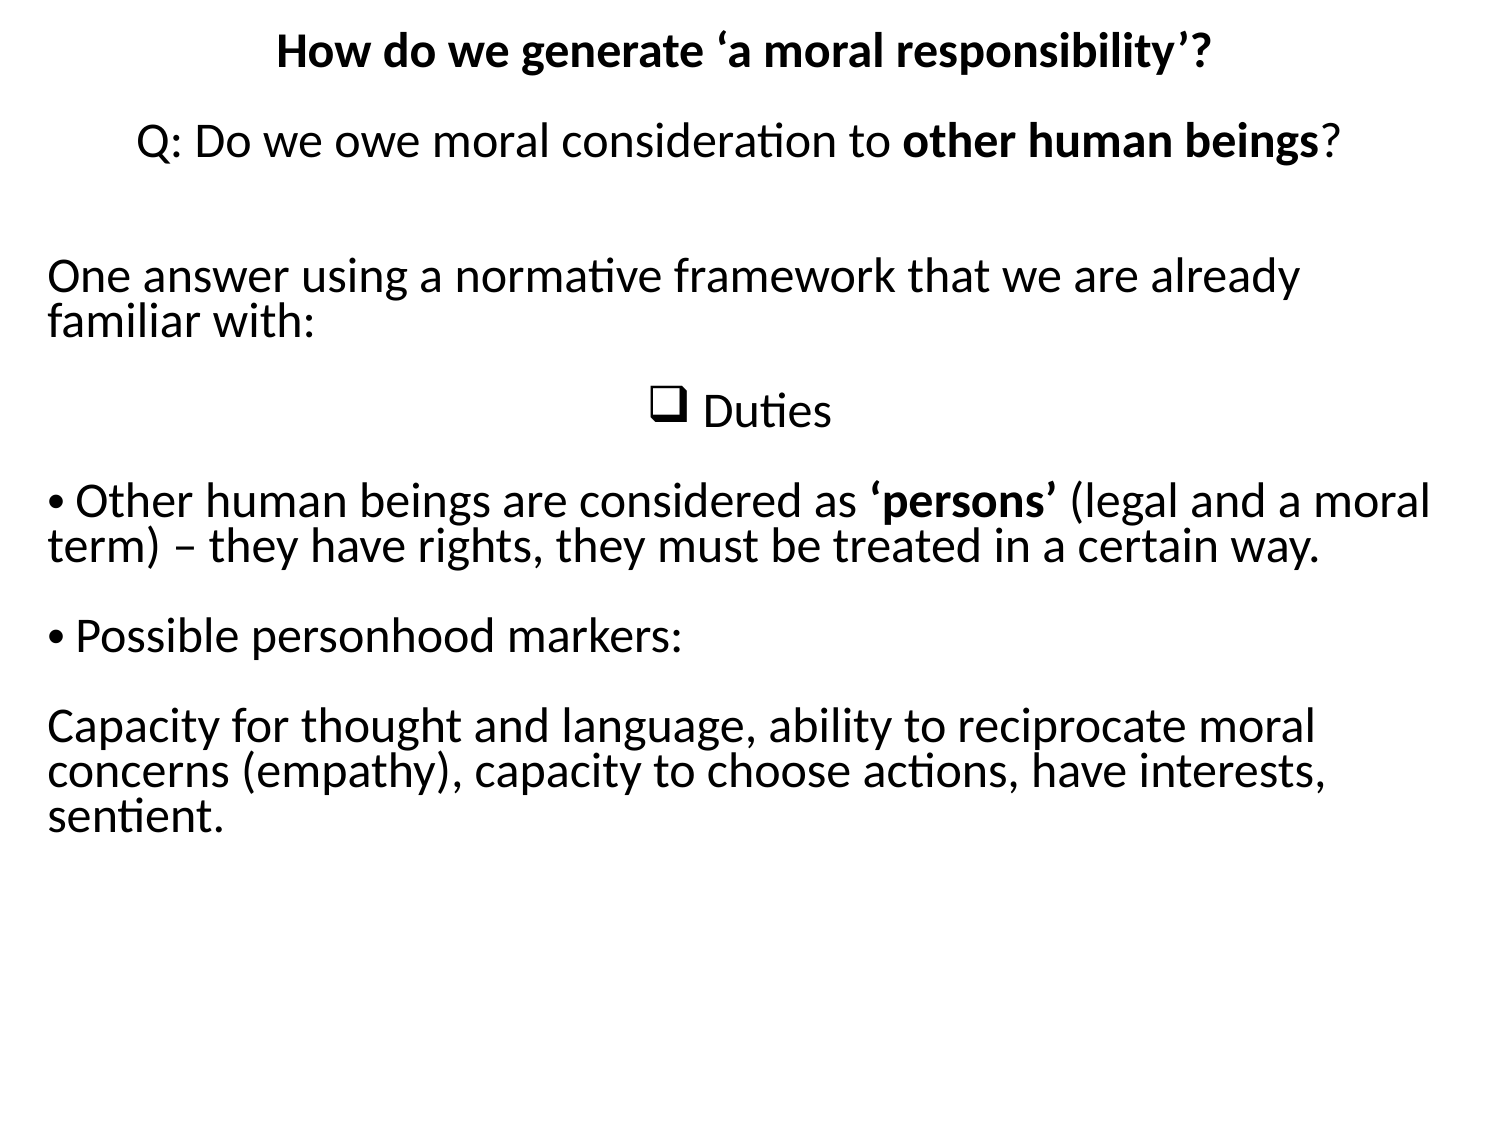

How do we generate ‘a moral responsibility’?

Q: Do we owe moral consideration to other human beings?

One answer using a normative framework that we are already familiar with:

 Duties

Other human beings are considered as ‘persons’ (legal and a moral
term) – they have rights, they must be treated in a certain way.

Possible personhood markers:

Capacity for thought and language, ability to reciprocate moral concerns (empathy), capacity to choose actions, have interests, sentient.